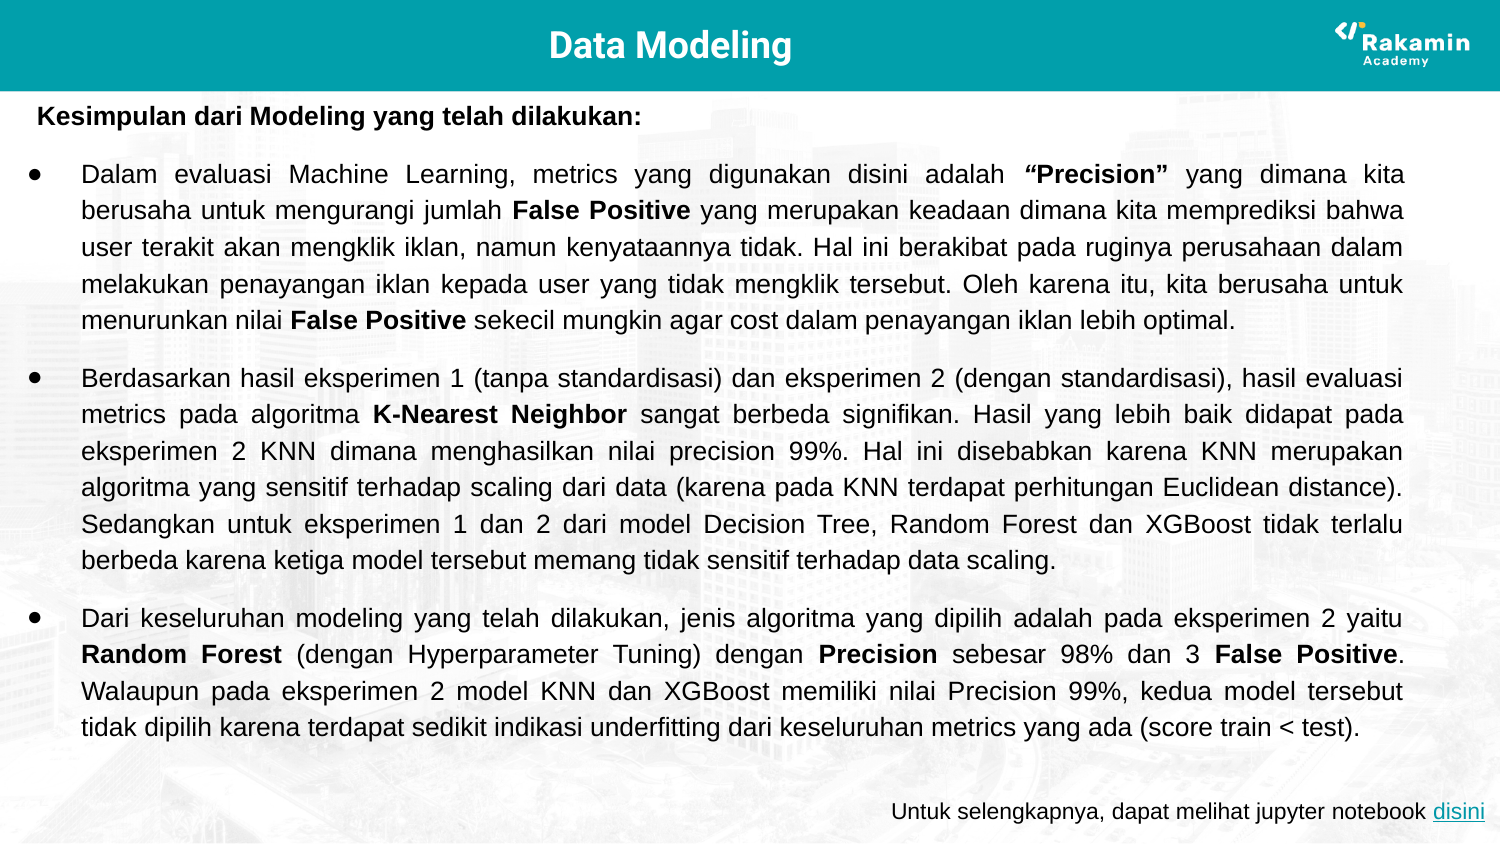

# Data Modeling
Kesimpulan dari Modeling yang telah dilakukan:
Dalam evaluasi Machine Learning, metrics yang digunakan disini adalah “Precision” yang dimana kita berusaha untuk mengurangi jumlah False Positive yang merupakan keadaan dimana kita memprediksi bahwa user terakit akan mengklik iklan, namun kenyataannya tidak. Hal ini berakibat pada ruginya perusahaan dalam melakukan penayangan iklan kepada user yang tidak mengklik tersebut. Oleh karena itu, kita berusaha untuk menurunkan nilai False Positive sekecil mungkin agar cost dalam penayangan iklan lebih optimal.
Berdasarkan hasil eksperimen 1 (tanpa standardisasi) dan eksperimen 2 (dengan standardisasi), hasil evaluasi metrics pada algoritma K-Nearest Neighbor sangat berbeda signifikan. Hasil yang lebih baik didapat pada eksperimen 2 KNN dimana menghasilkan nilai precision 99%. Hal ini disebabkan karena KNN merupakan algoritma yang sensitif terhadap scaling dari data (karena pada KNN terdapat perhitungan Euclidean distance). Sedangkan untuk eksperimen 1 dan 2 dari model Decision Tree, Random Forest dan XGBoost tidak terlalu berbeda karena ketiga model tersebut memang tidak sensitif terhadap data scaling.
Dari keseluruhan modeling yang telah dilakukan, jenis algoritma yang dipilih adalah pada eksperimen 2 yaitu Random Forest (dengan Hyperparameter Tuning) dengan Precision sebesar 98% dan 3 False Positive. Walaupun pada eksperimen 2 model KNN dan XGBoost memiliki nilai Precision 99%, kedua model tersebut tidak dipilih karena terdapat sedikit indikasi underfitting dari keseluruhan metrics yang ada (score train < test).
Untuk selengkapnya, dapat melihat jupyter notebook disini